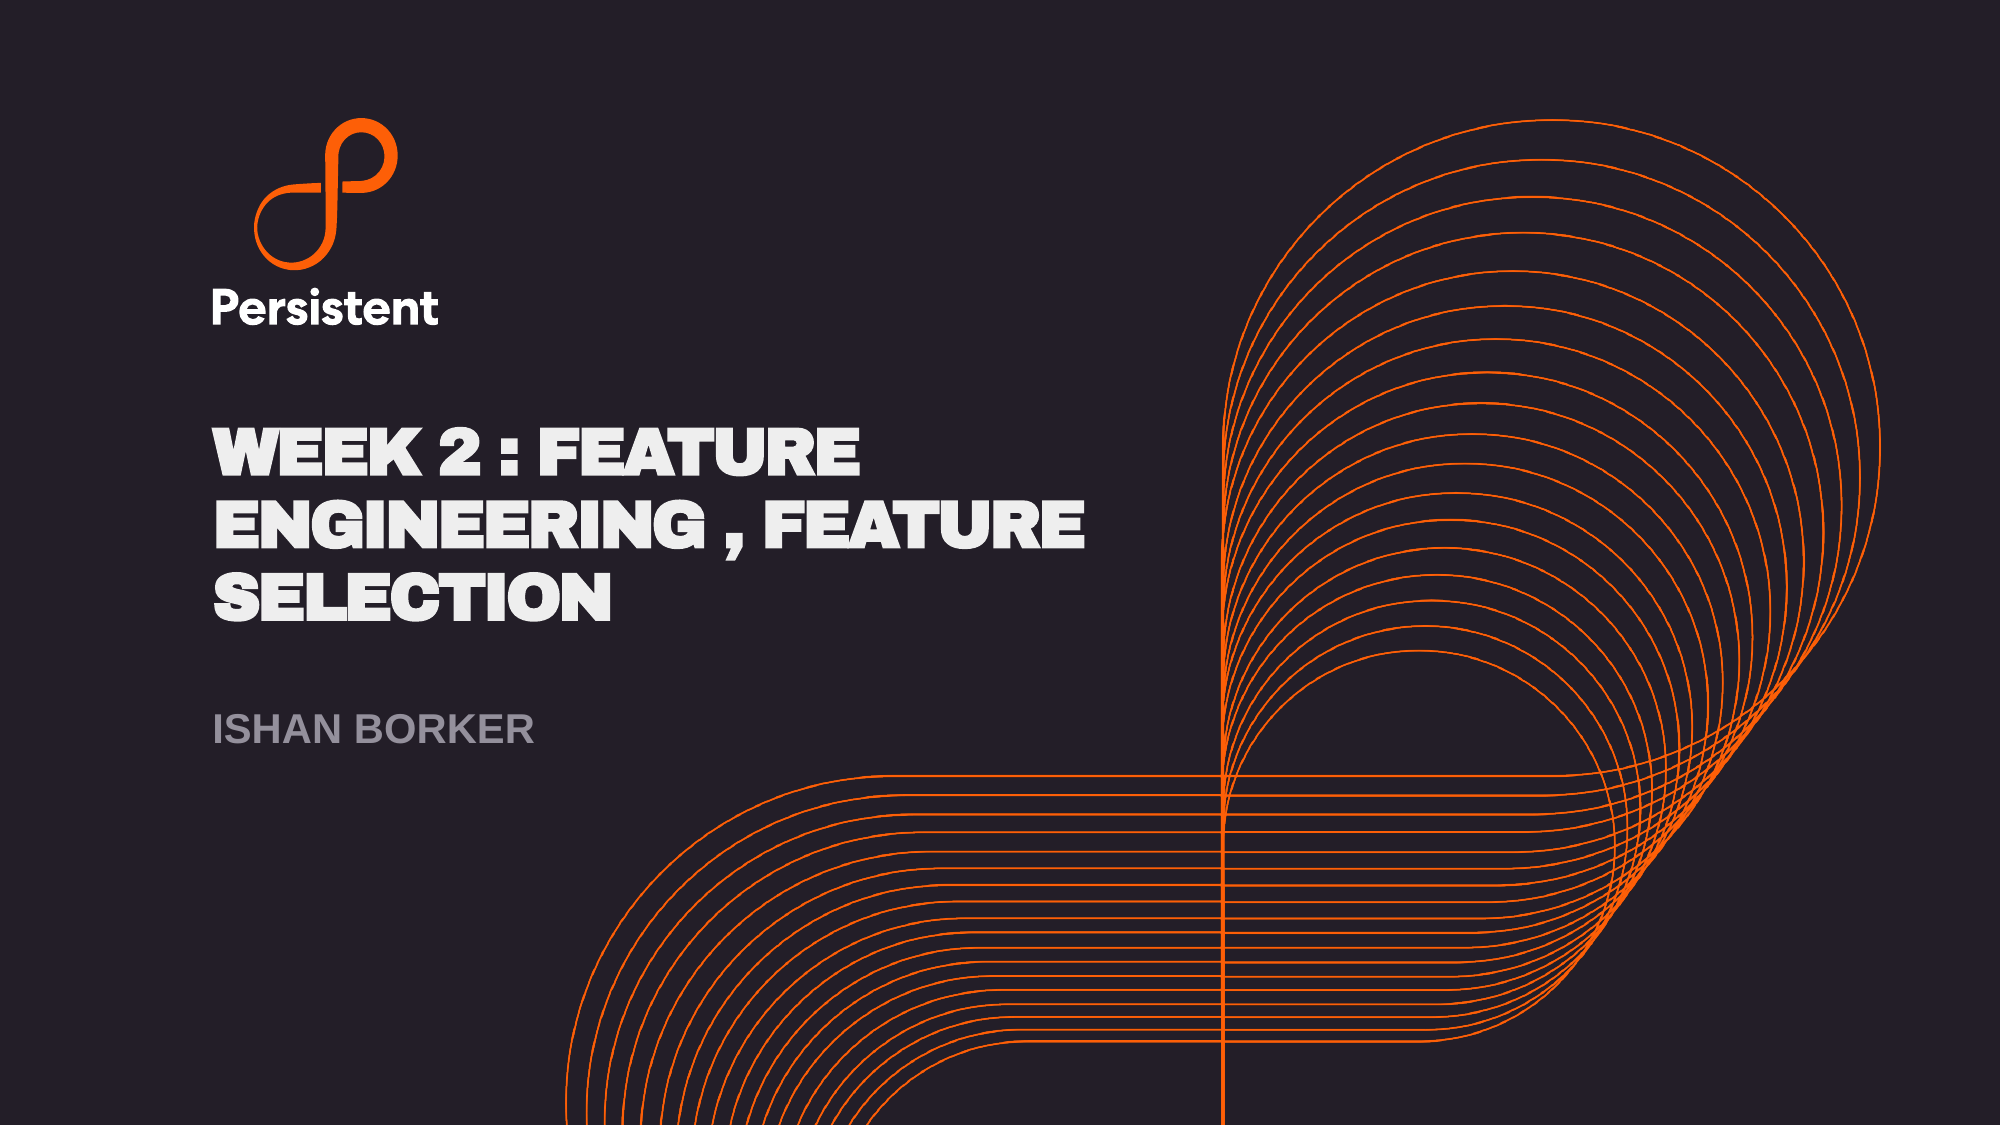

# WEEK 2 : FEATURE ENGINEERING , FEATURE SELECTION
ISHAN BORKER